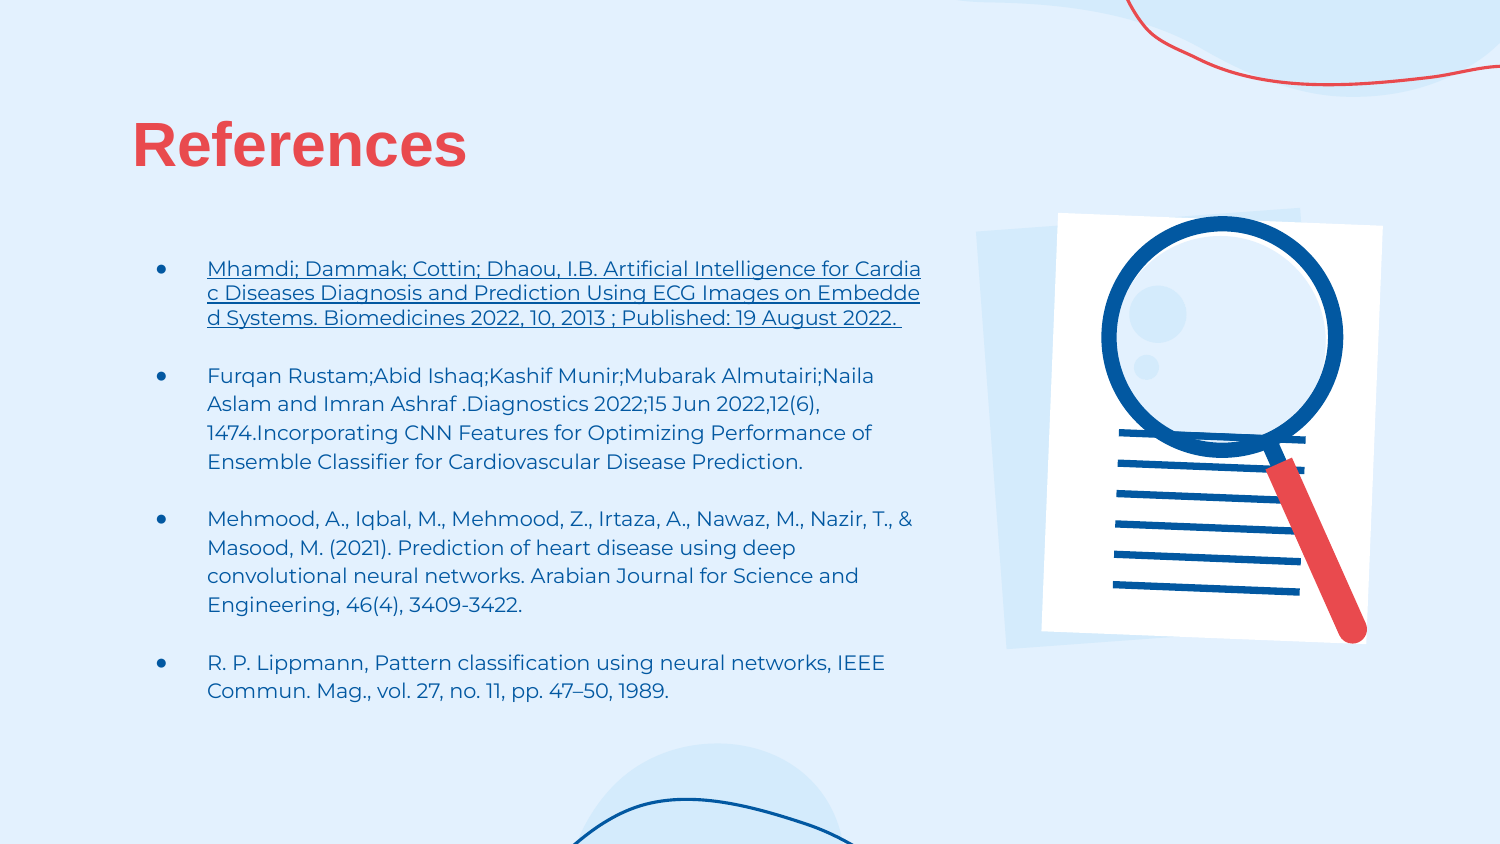

# References

Mhamdi; Dammak; Cottin; Dhaou, I.B. Artificial Intelligence for Cardiac Diseases Diagnosis and Prediction Using ECG Images on Embedded Systems. Biomedicines 2022, 10, 2013 ; Published: 19 August 2022.

Furqan Rustam;Abid Ishaq;Kashif Munir;Mubarak Almutairi;Naila Aslam and Imran Ashraf .Diagnostics 2022;15 Jun 2022,12(6), 1474.Incorporating CNN Features for Optimizing Performance of Ensemble Classifier for Cardiovascular Disease Prediction.

Mehmood, A., Iqbal, M., Mehmood, Z., Irtaza, A., Nawaz, M., Nazir, T., & Masood, M. (2021). Prediction of heart disease using deep convolutional neural networks. Arabian Journal for Science and Engineering, 46(4), 3409-3422.

R. P. Lippmann, Pattern classification using neural networks, IEEE Commun. Mag., vol. 27, no. 11, pp. 47–50, 1989.